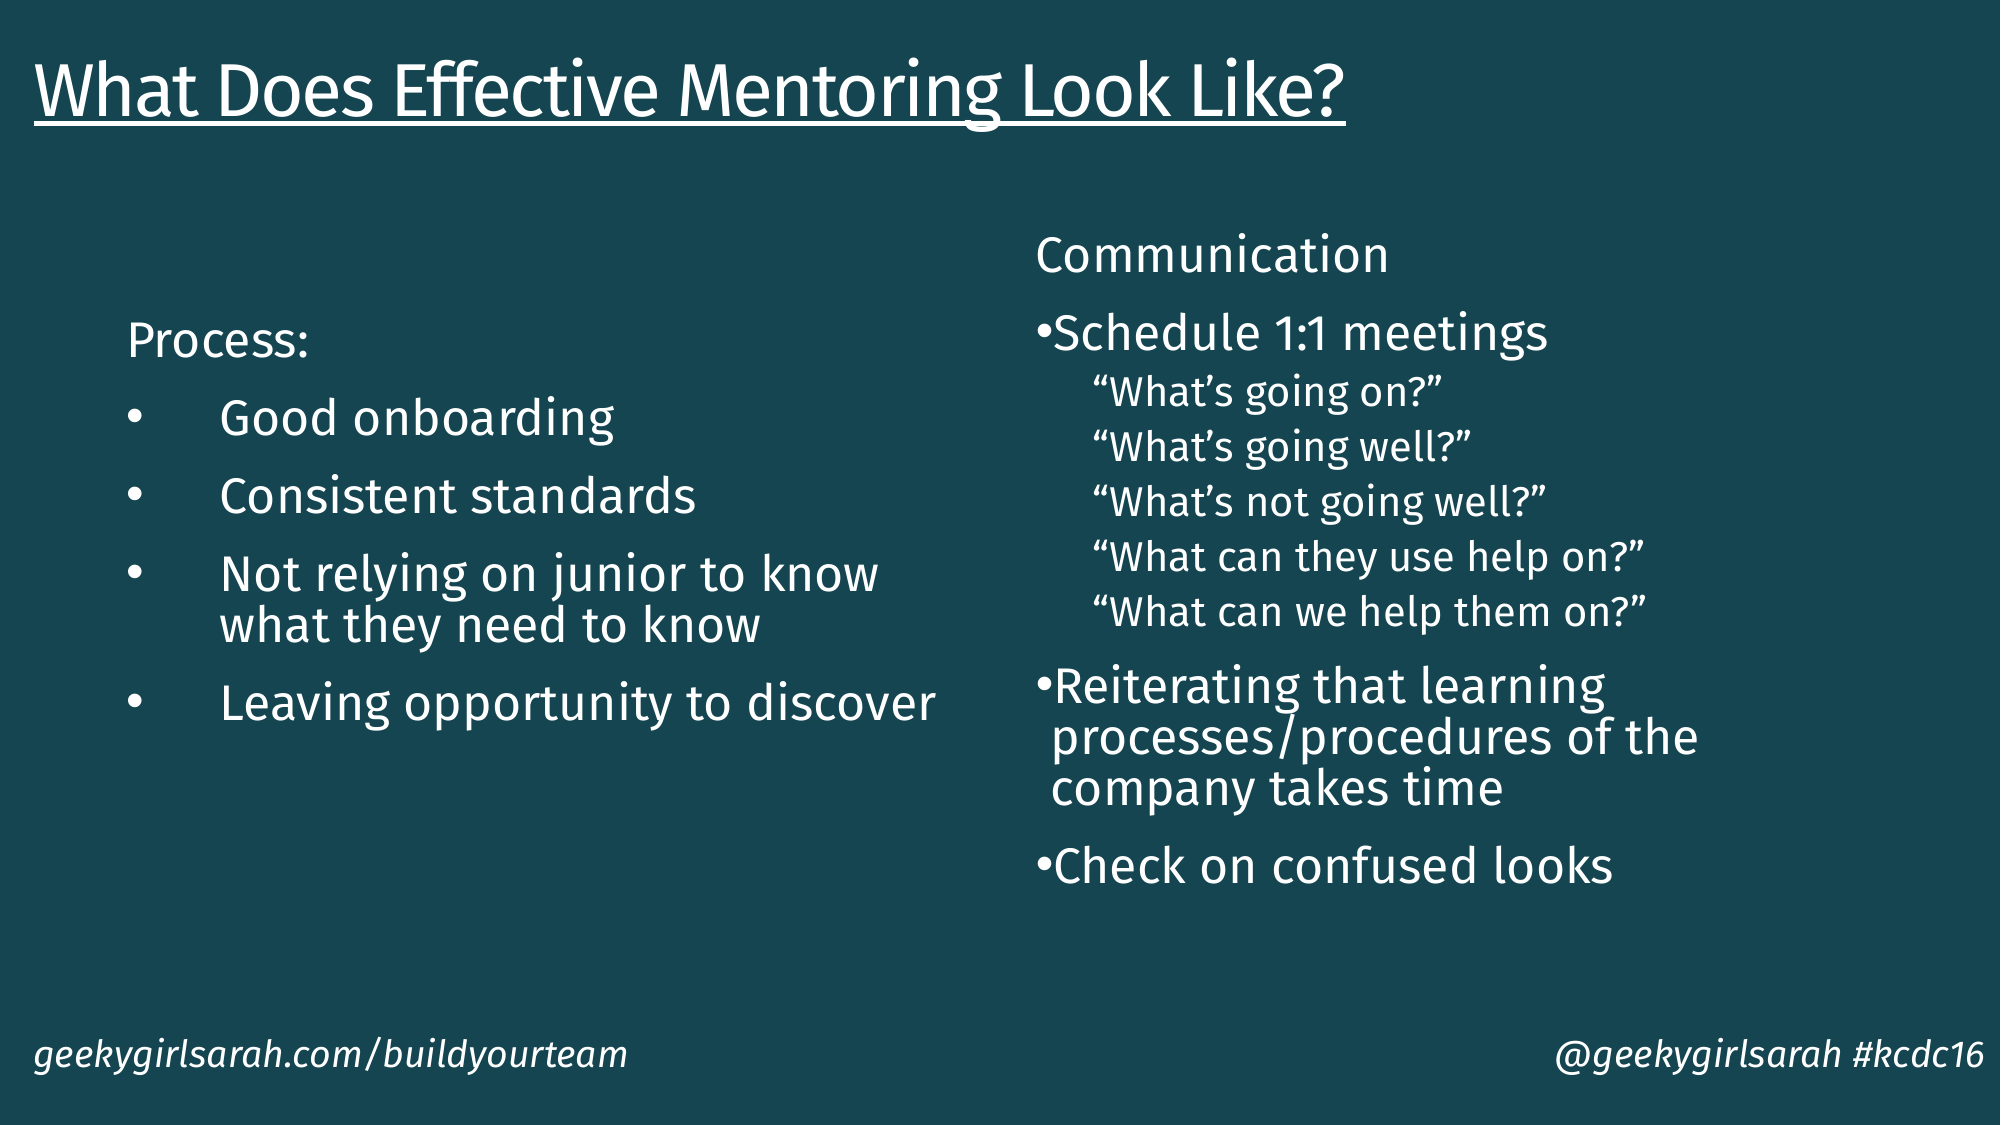

# What Does Effective Mentoring Look Like?
Communication
Schedule 1:1 meetings
“What’s going on?”
“What’s going well?”
“What’s not going well?”
“What can they use help on?”
“What can we help them on?”
Reiterating that learning processes/procedures of the company takes time
Check on confused looks
Process:
Good onboarding
Consistent standards
Not relying on junior to know what they need to know
Leaving opportunity to discover